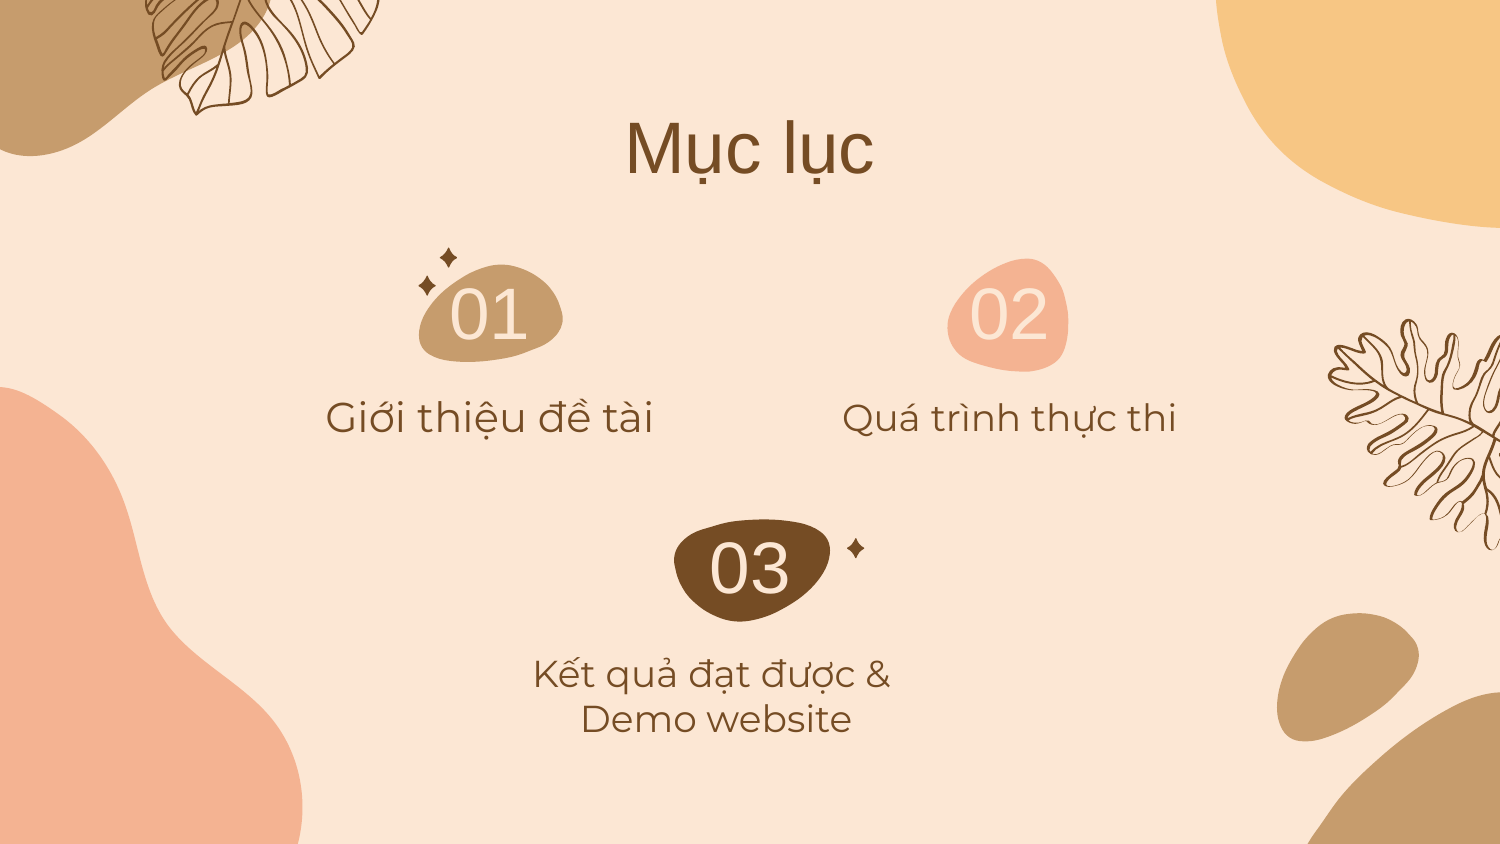

Mục lục

01
02
Giới thiệu đề tài
Quá trình thực thi

03

Kết quả đạt được &
 Demo website